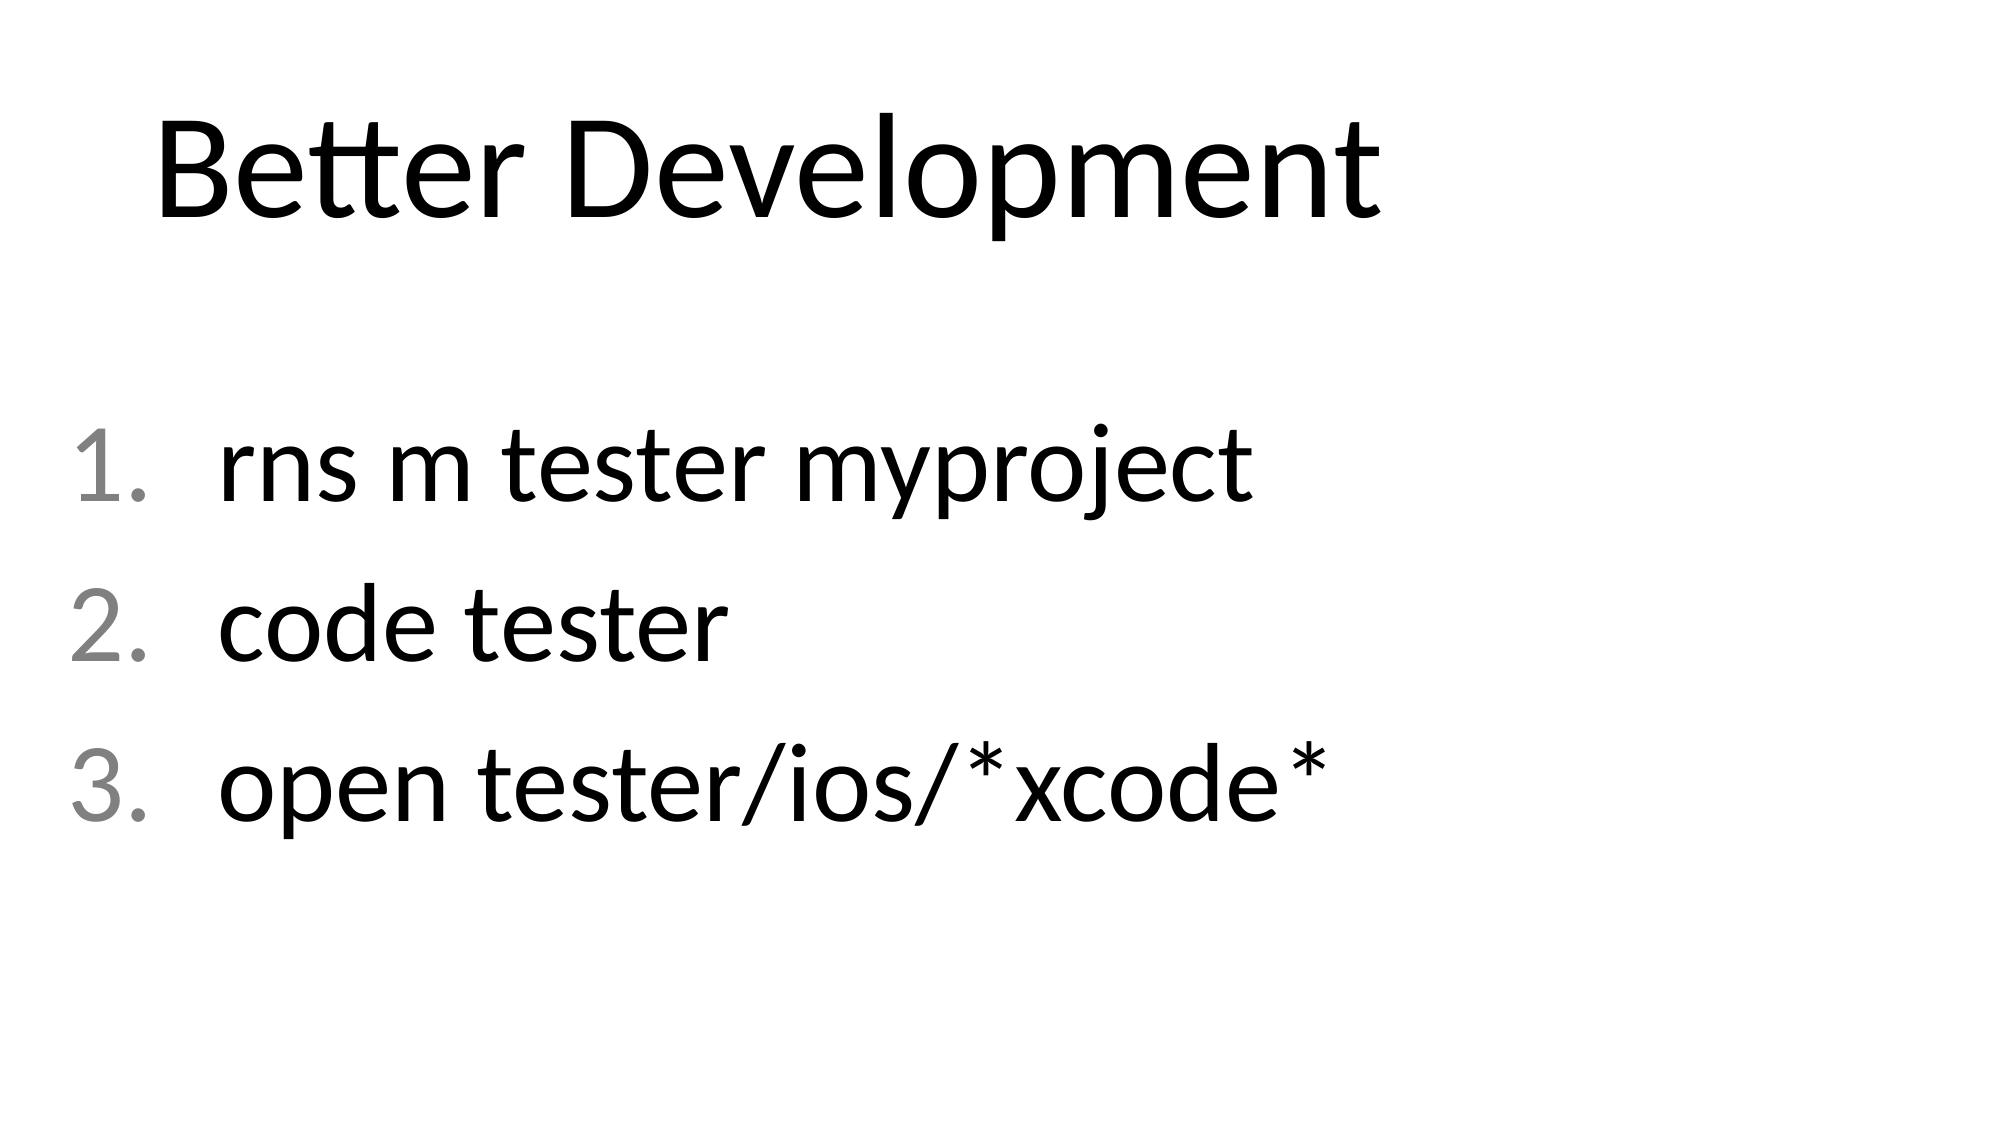

# Better Development
rns m tester myproject
code tester
open tester/ios/*xcode*